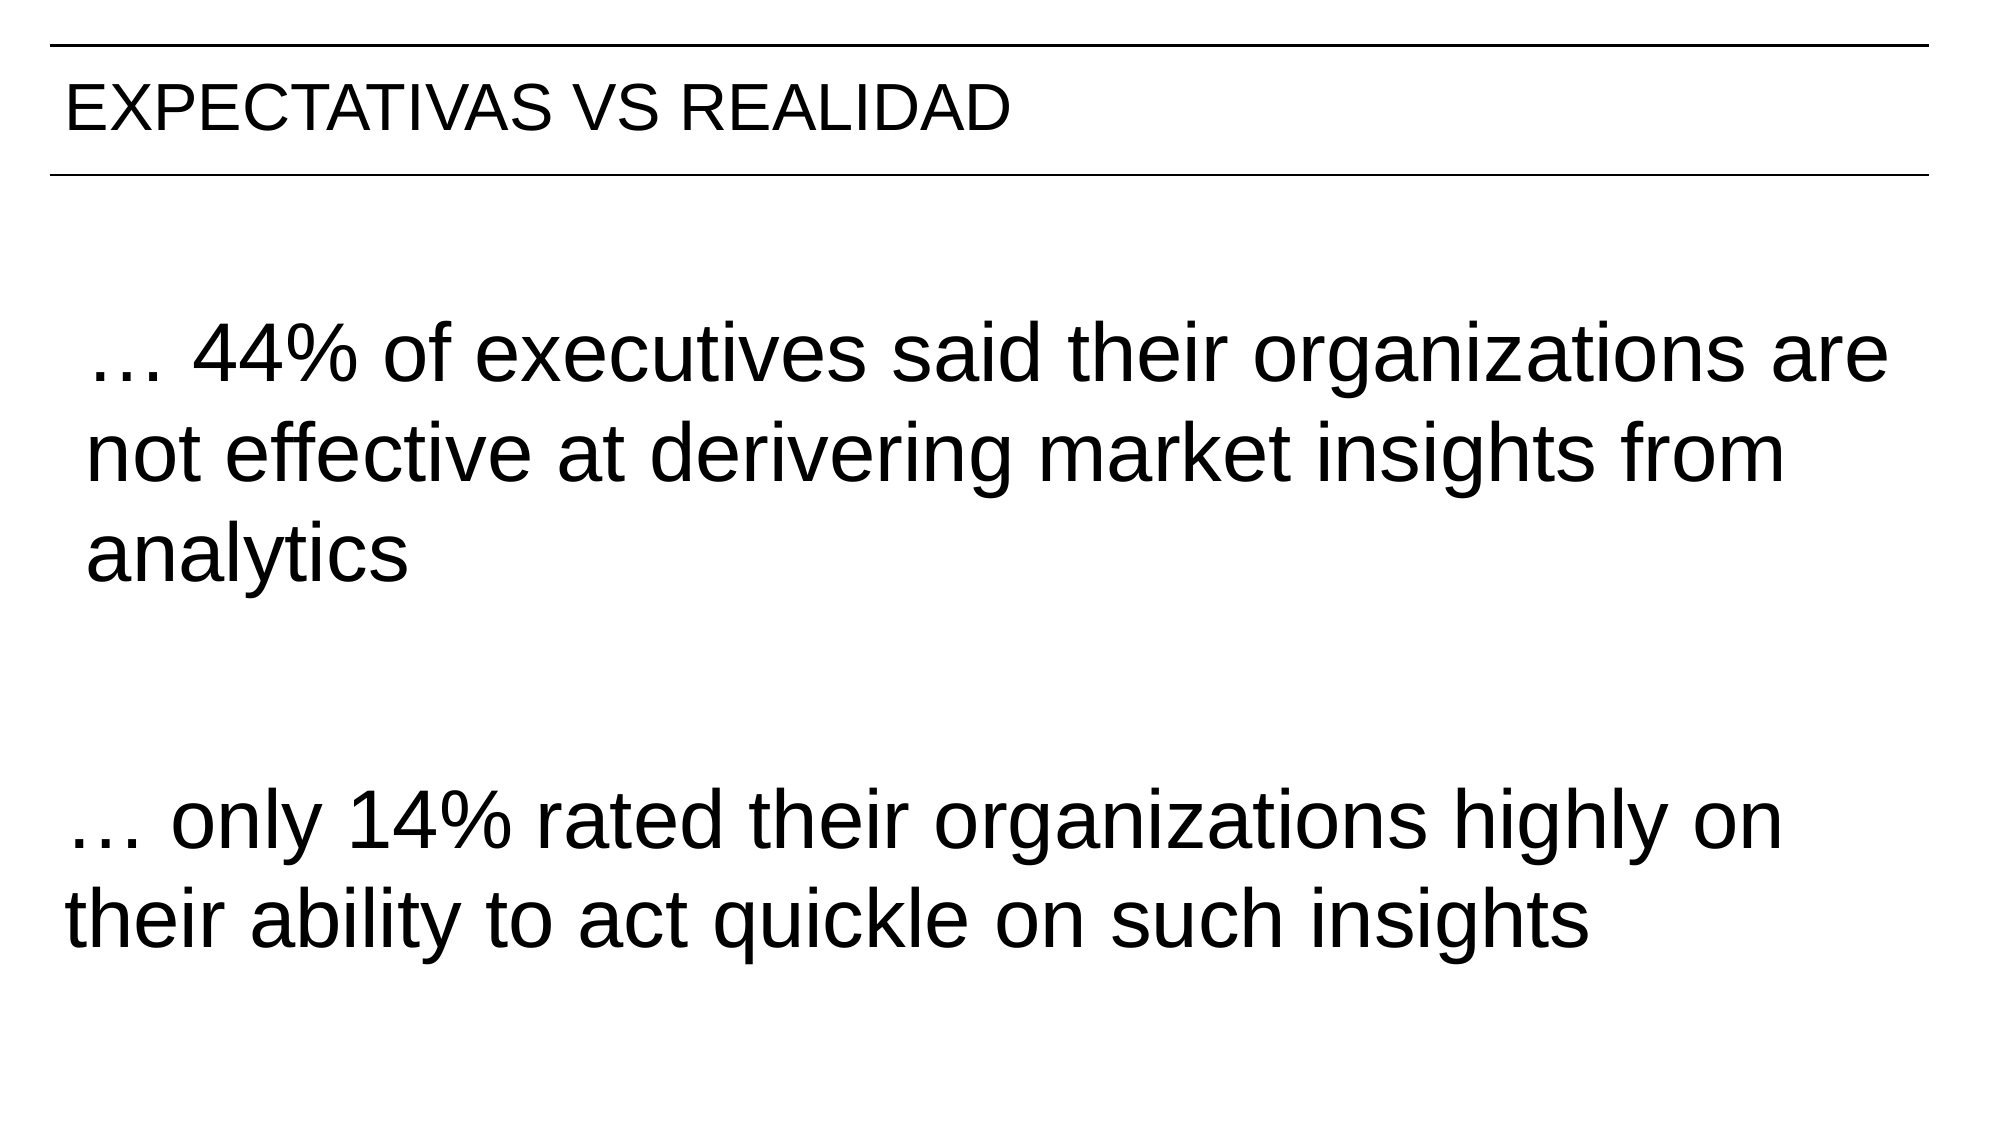

# EXPECTATIVAS VS REALIDAD
… 44% of executives said their organizations are not effective at derivering market insights from analytics
… only 14% rated their organizations highly on their ability to act quickle on such insights